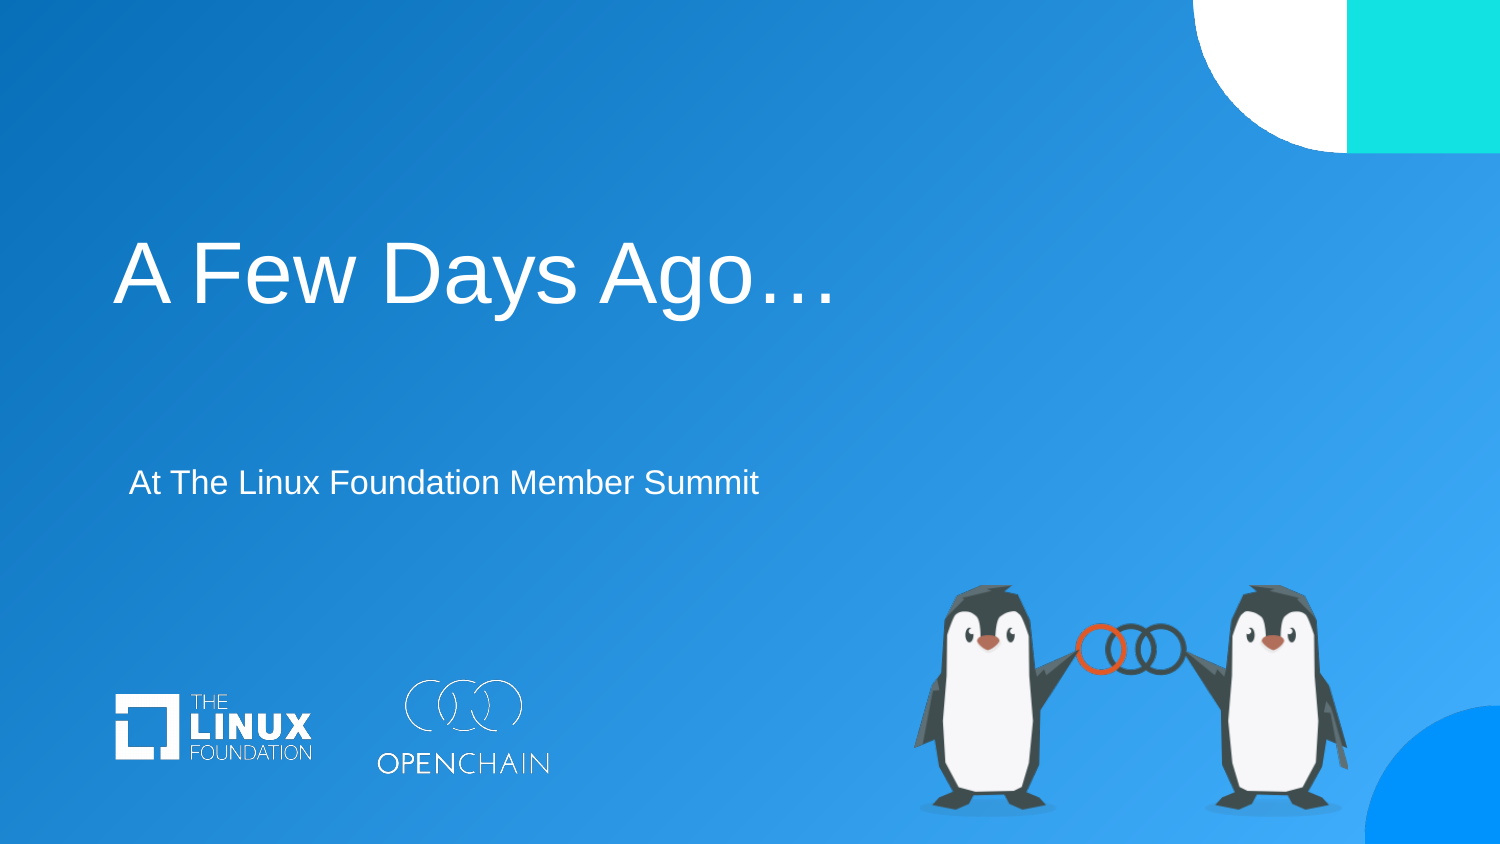

# A Few Days Ago…
At The Linux Foundation Member Summit